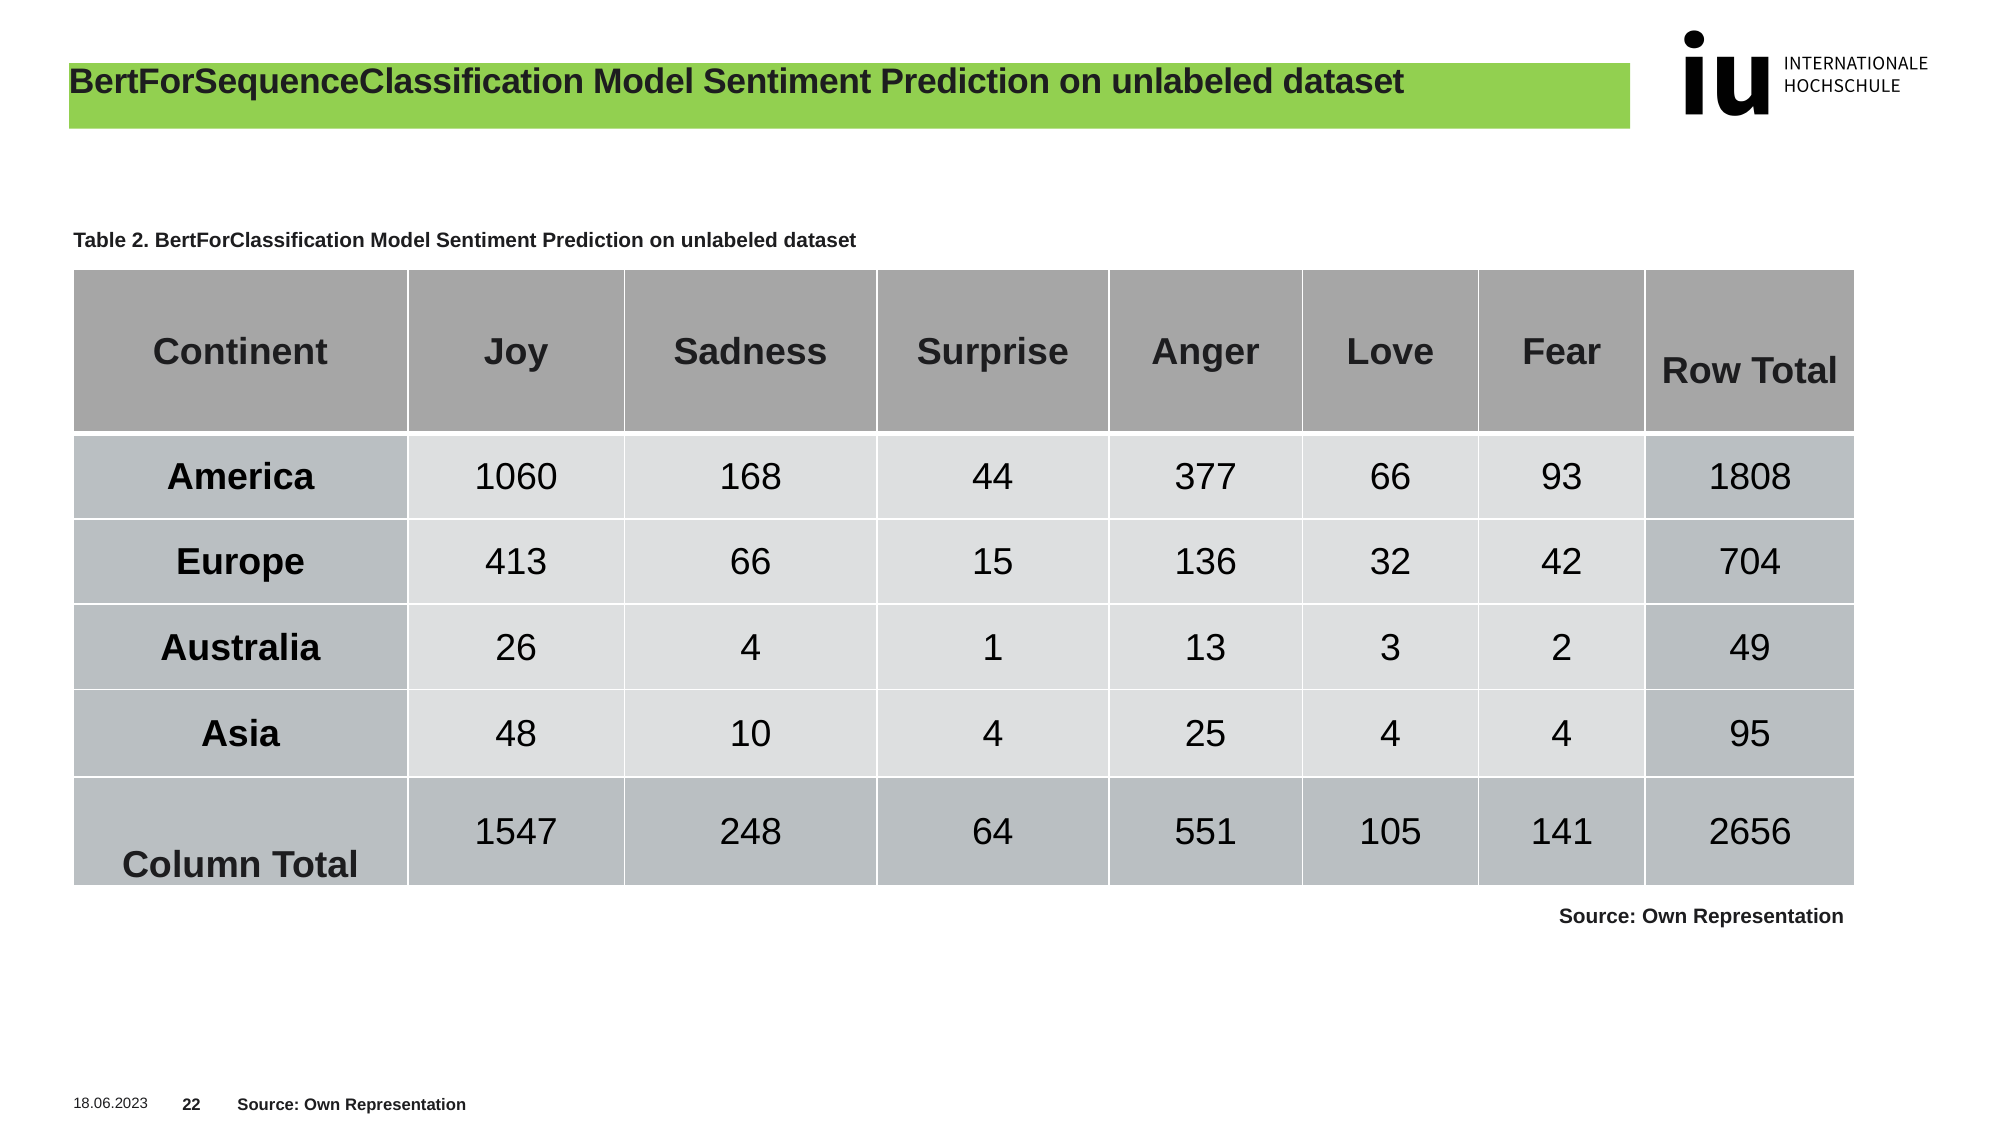

# BertForSequenceClassification Model Sentiment Prediction on unlabeled dataset
Table 2. BertForClassification Model Sentiment Prediction on unlabeled dataset
| Continent | Joy | Sadness | Surprise | Anger | Love | Fear | Row Total |
| --- | --- | --- | --- | --- | --- | --- | --- |
| America | 1060 | 168 | 44 | 377 | 66 | 93 | 1808 |
| Europe | 413 | 66 | 15 | 136 | 32 | 42 | 704 |
| Australia | 26 | 4 | 1 | 13 | 3 | 2 | 49 |
| Asia | 48 | 10 | 4 | 25 | 4 | 4 | 95 |
| Column Total | 1547 | 248 | 64 | 551 | 105 | 141 | 2656 |
Source: Own Representation
18.06.2023
22
Source: Own Representation